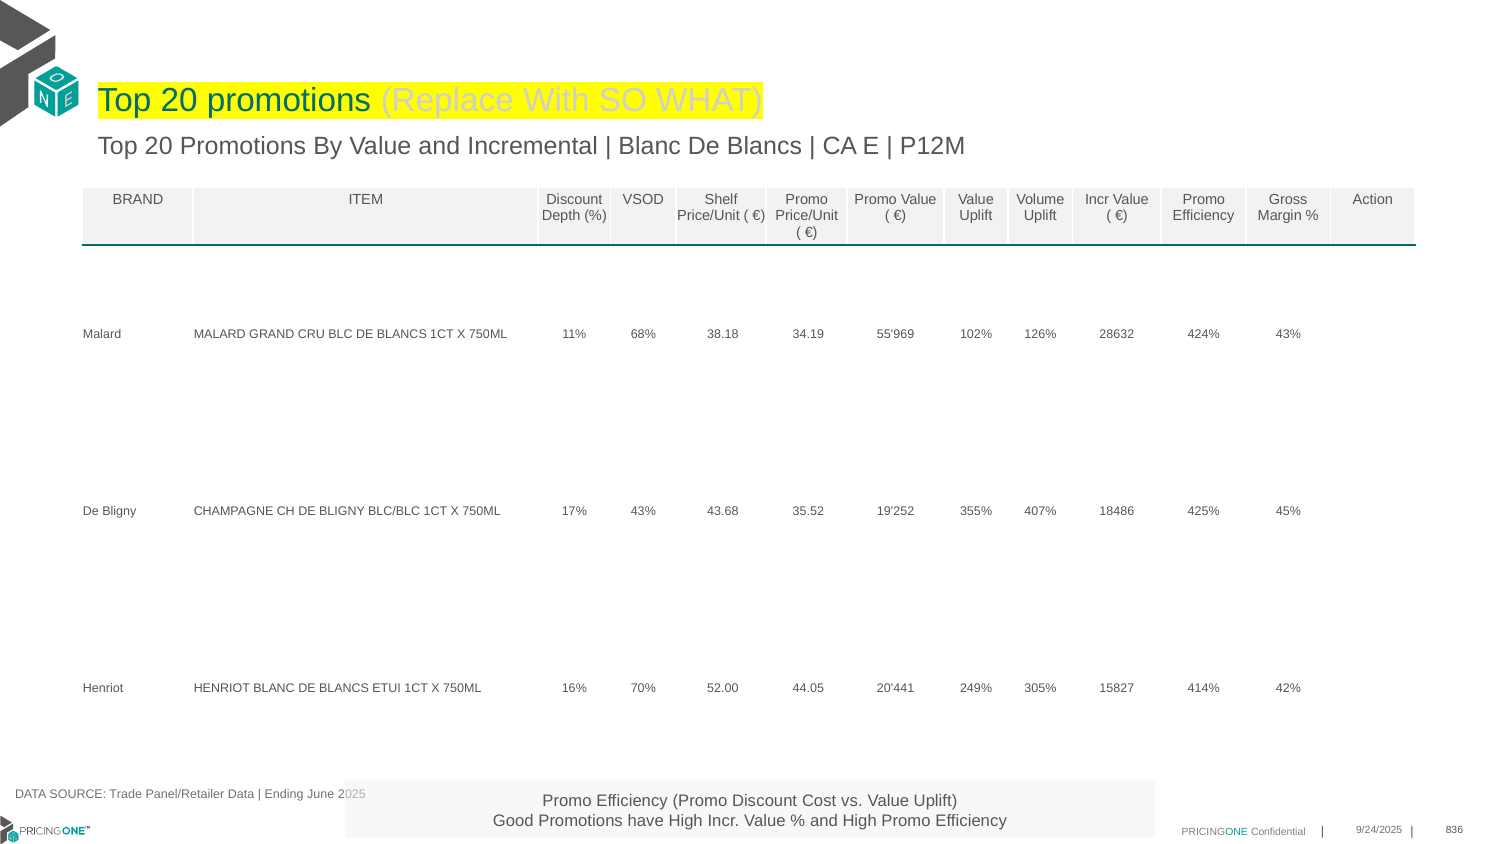

# Top 20 promotions (Replace With SO WHAT)
Top 20 Promotions By Value and Incremental | Blanc De Blancs | CA E | P12M
| BRAND | ITEM | Discount Depth (%) | VSOD | Shelf Price/Unit ( €) | Promo Price/Unit ( €) | Promo Value ( €) | Value Uplift | Volume Uplift | Incr Value ( €) | Promo Efficiency | Gross Margin % | Action |
| --- | --- | --- | --- | --- | --- | --- | --- | --- | --- | --- | --- | --- |
| Malard | MALARD GRAND CRU BLC DE BLANCS 1CT X 750ML | 11% | 68% | 38.18 | 34.19 | 55'969 | 102% | 126% | 28632 | 424% | 43% |  |
| De Bligny | CHAMPAGNE CH DE BLIGNY BLC/BLC 1CT X 750ML | 17% | 43% | 43.68 | 35.52 | 19'252 | 355% | 407% | 18486 | 425% | 45% |  |
| Henriot | HENRIOT BLANC DE BLANCS ETUI 1CT X 750ML | 16% | 70% | 52.00 | 44.05 | 20'441 | 249% | 305% | 15827 | 414% | 42% |  |
DATA SOURCE: Trade Panel/Retailer Data | Ending June 2025
Promo Efficiency (Promo Discount Cost vs. Value Uplift)
Good Promotions have High Incr. Value % and High Promo Efficiency

9/24/2025
836